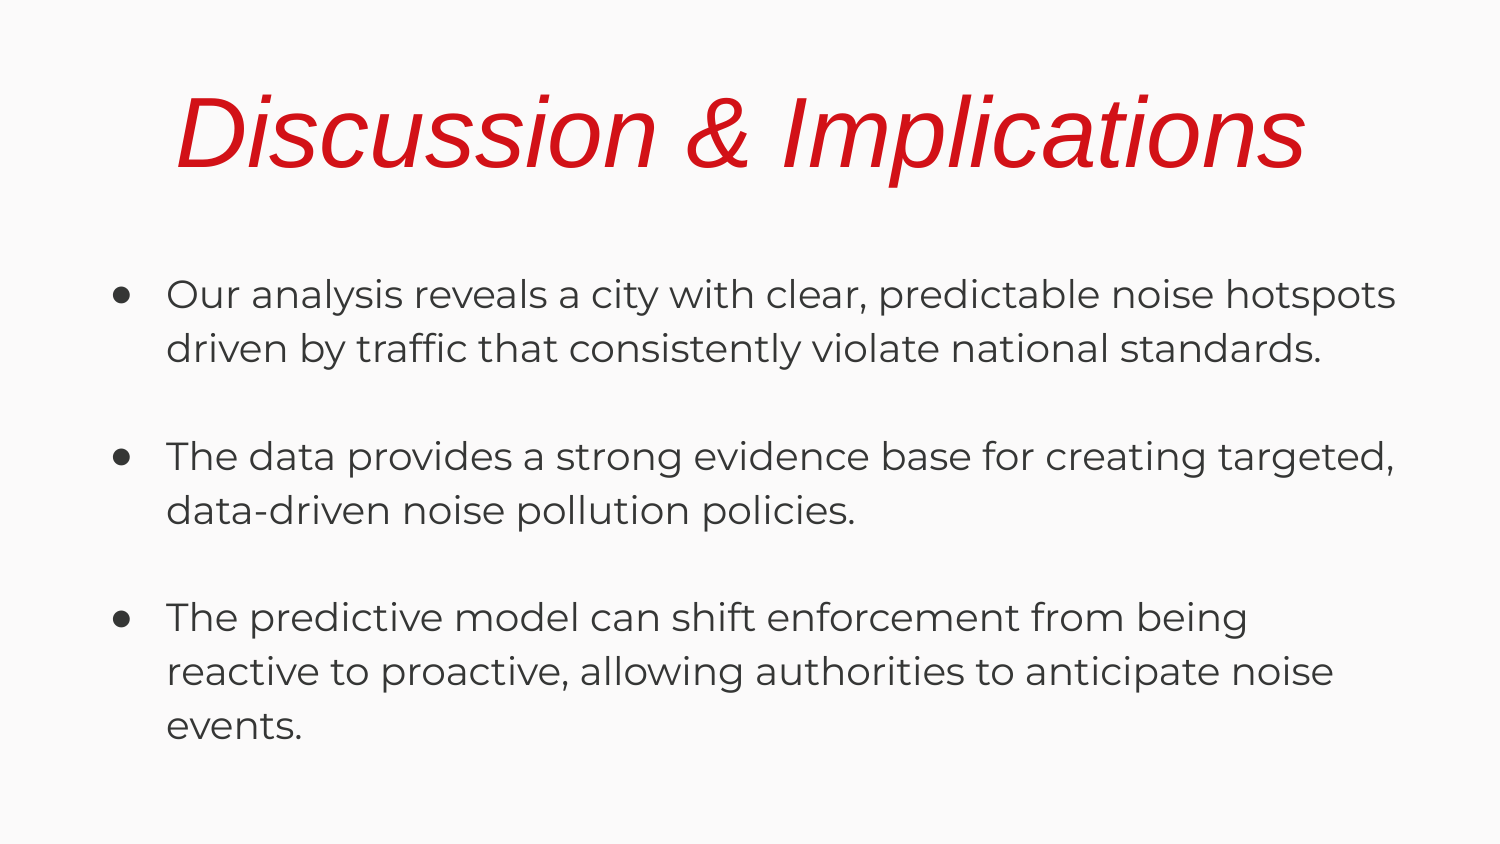

# Discussion & Implications
Our analysis reveals a city with clear, predictable noise hotspots driven by traffic that consistently violate national standards.

The data provides a strong evidence base for creating targeted, data-driven noise pollution policies.

The predictive model can shift enforcement from being reactive to proactive, allowing authorities to anticipate noise events.